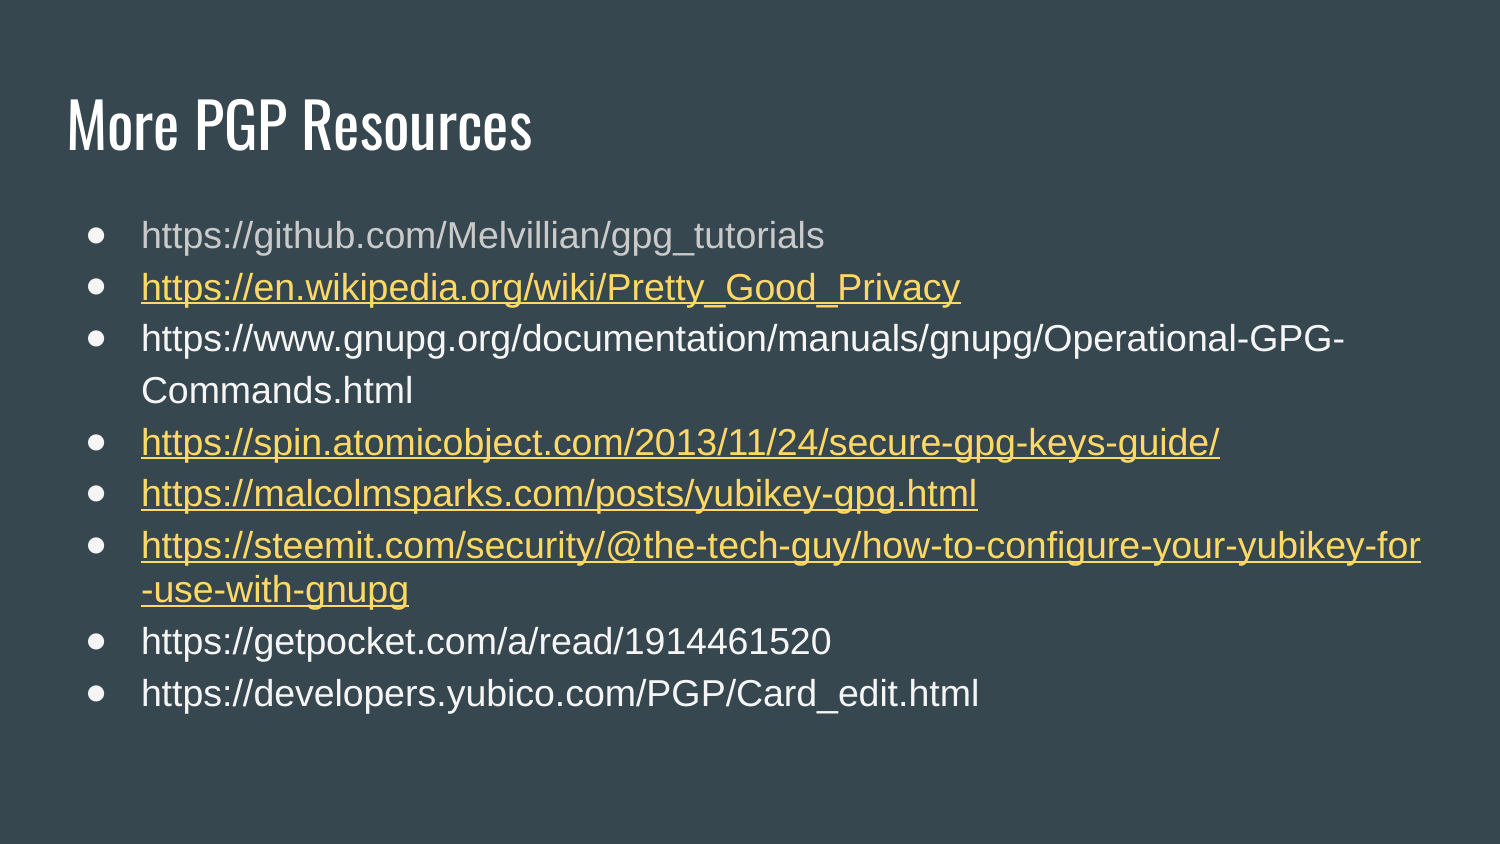

# More PGP Resources
https://github.com/Melvillian/gpg_tutorials
https://en.wikipedia.org/wiki/Pretty_Good_Privacy
https://www.gnupg.org/documentation/manuals/gnupg/Operational-GPG-Commands.html
https://spin.atomicobject.com/2013/11/24/secure-gpg-keys-guide/
https://malcolmsparks.com/posts/yubikey-gpg.html
https://steemit.com/security/@the-tech-guy/how-to-configure-your-yubikey-for-use-with-gnupg
https://getpocket.com/a/read/1914461520
https://developers.yubico.com/PGP/Card_edit.html